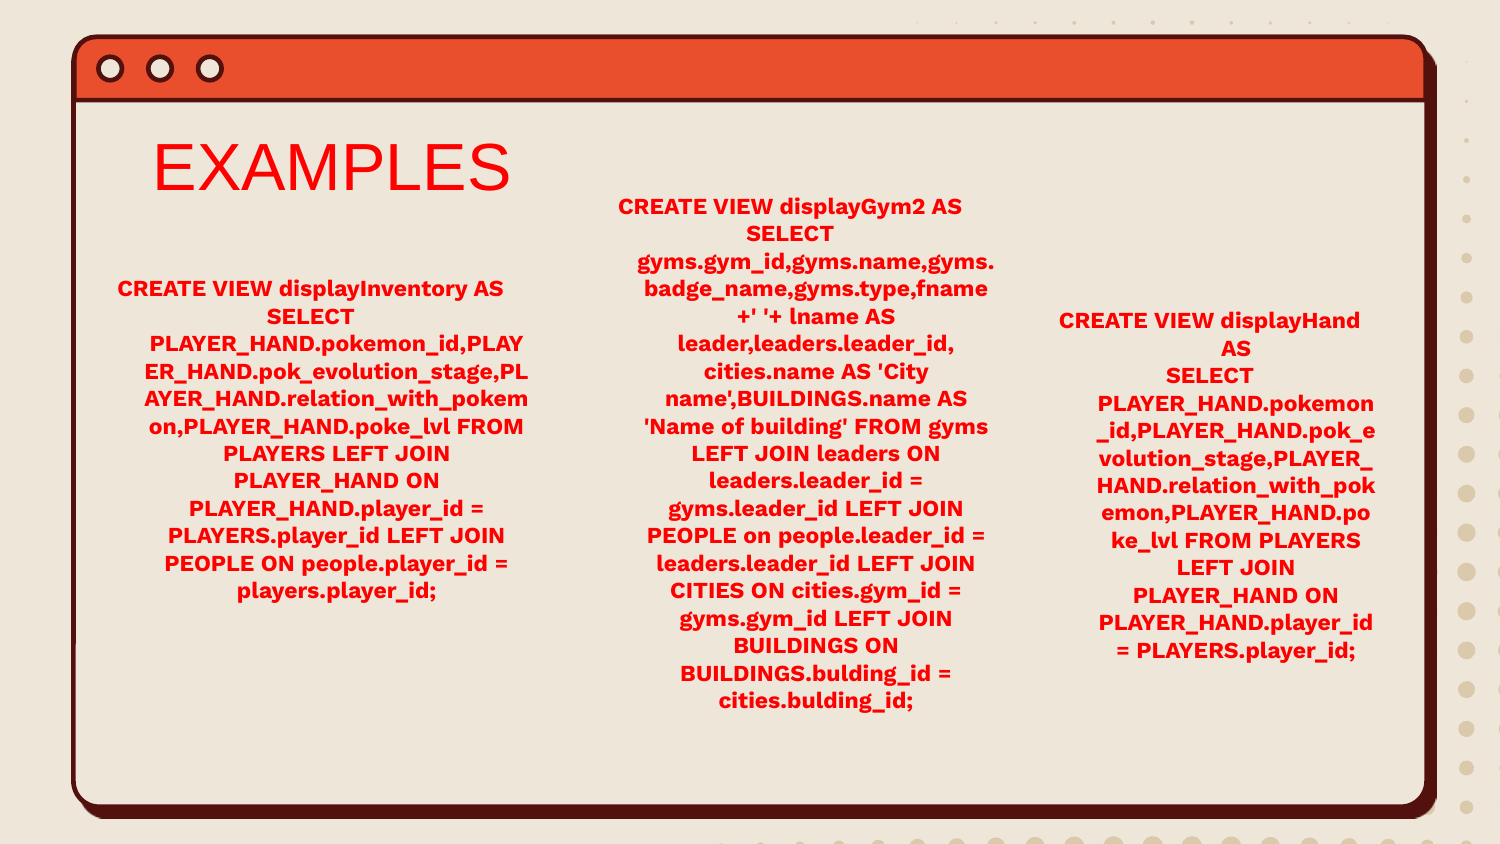

EXAMPLES

CREATE VIEW displayInventory AS
SELECT PLAYER_HAND.pokemon_id,PLAYER_HAND.pok_evolution_stage,PLAYER_HAND.relation_with_pokemon,PLAYER_HAND.poke_lvl FROM PLAYERS LEFT JOIN PLAYER_HAND ON PLAYER_HAND.player_id = PLAYERS.player_id LEFT JOIN PEOPLE ON people.player_id = players.player_id;

CREATE VIEW displayGym2 AS
SELECT gyms.gym_id,gyms.name,gyms.badge_name,gyms.type,fname +' '+ lname AS leader,leaders.leader_id, cities.name AS 'City name',BUILDINGS.name AS 'Name of building' FROM gyms LEFT JOIN leaders ON leaders.leader_id = gyms.leader_id LEFT JOIN PEOPLE on people.leader_id = leaders.leader_id LEFT JOIN CITIES ON cities.gym_id = gyms.gym_id LEFT JOIN BUILDINGS ON BUILDINGS.bulding_id = cities.bulding_id;

CREATE VIEW displayHand AS
SELECT PLAYER_HAND.pokemon_id,PLAYER_HAND.pok_evolution_stage,PLAYER_HAND.relation_with_pokemon,PLAYER_HAND.poke_lvl FROM PLAYERS LEFT JOIN PLAYER_HAND ON PLAYER_HAND.player_id = PLAYERS.player_id;